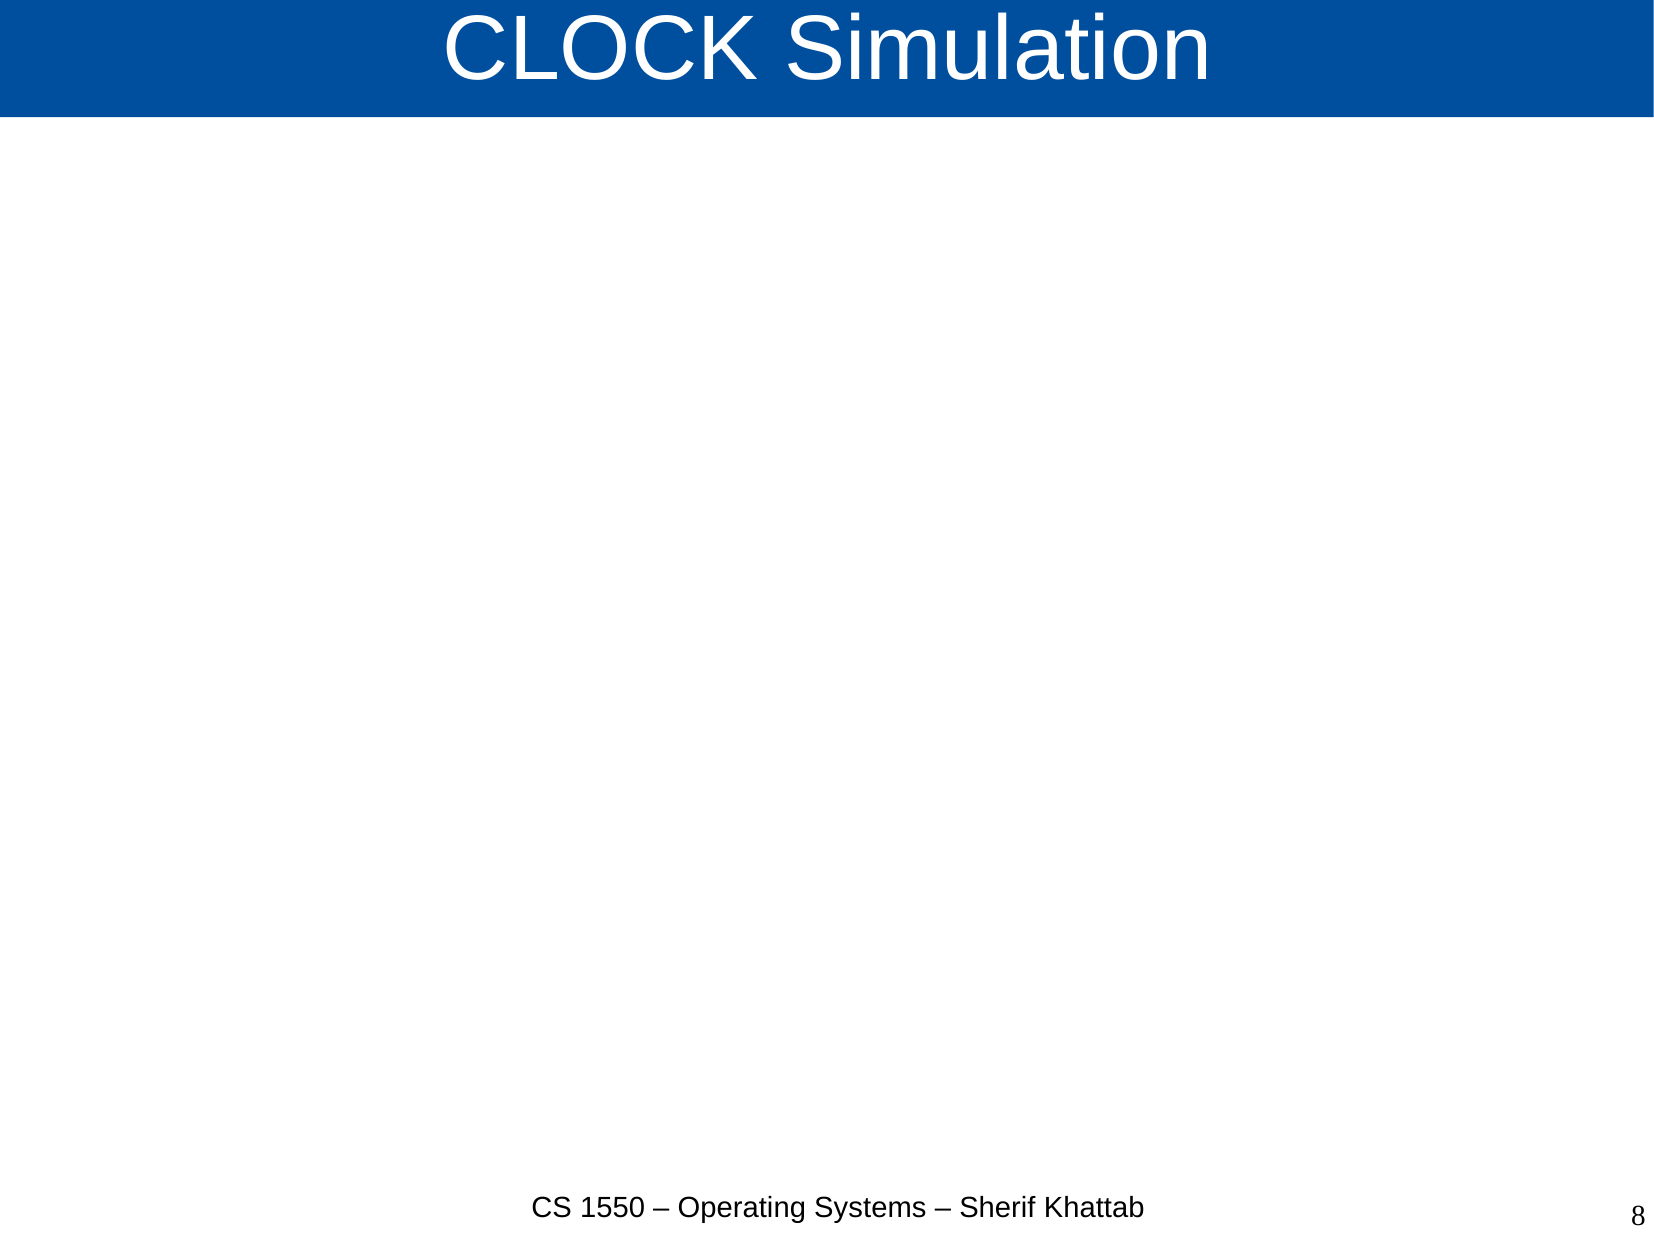

# CLOCK Simulation

CS 1550 – Operating Systems – Sherif Khattab
8